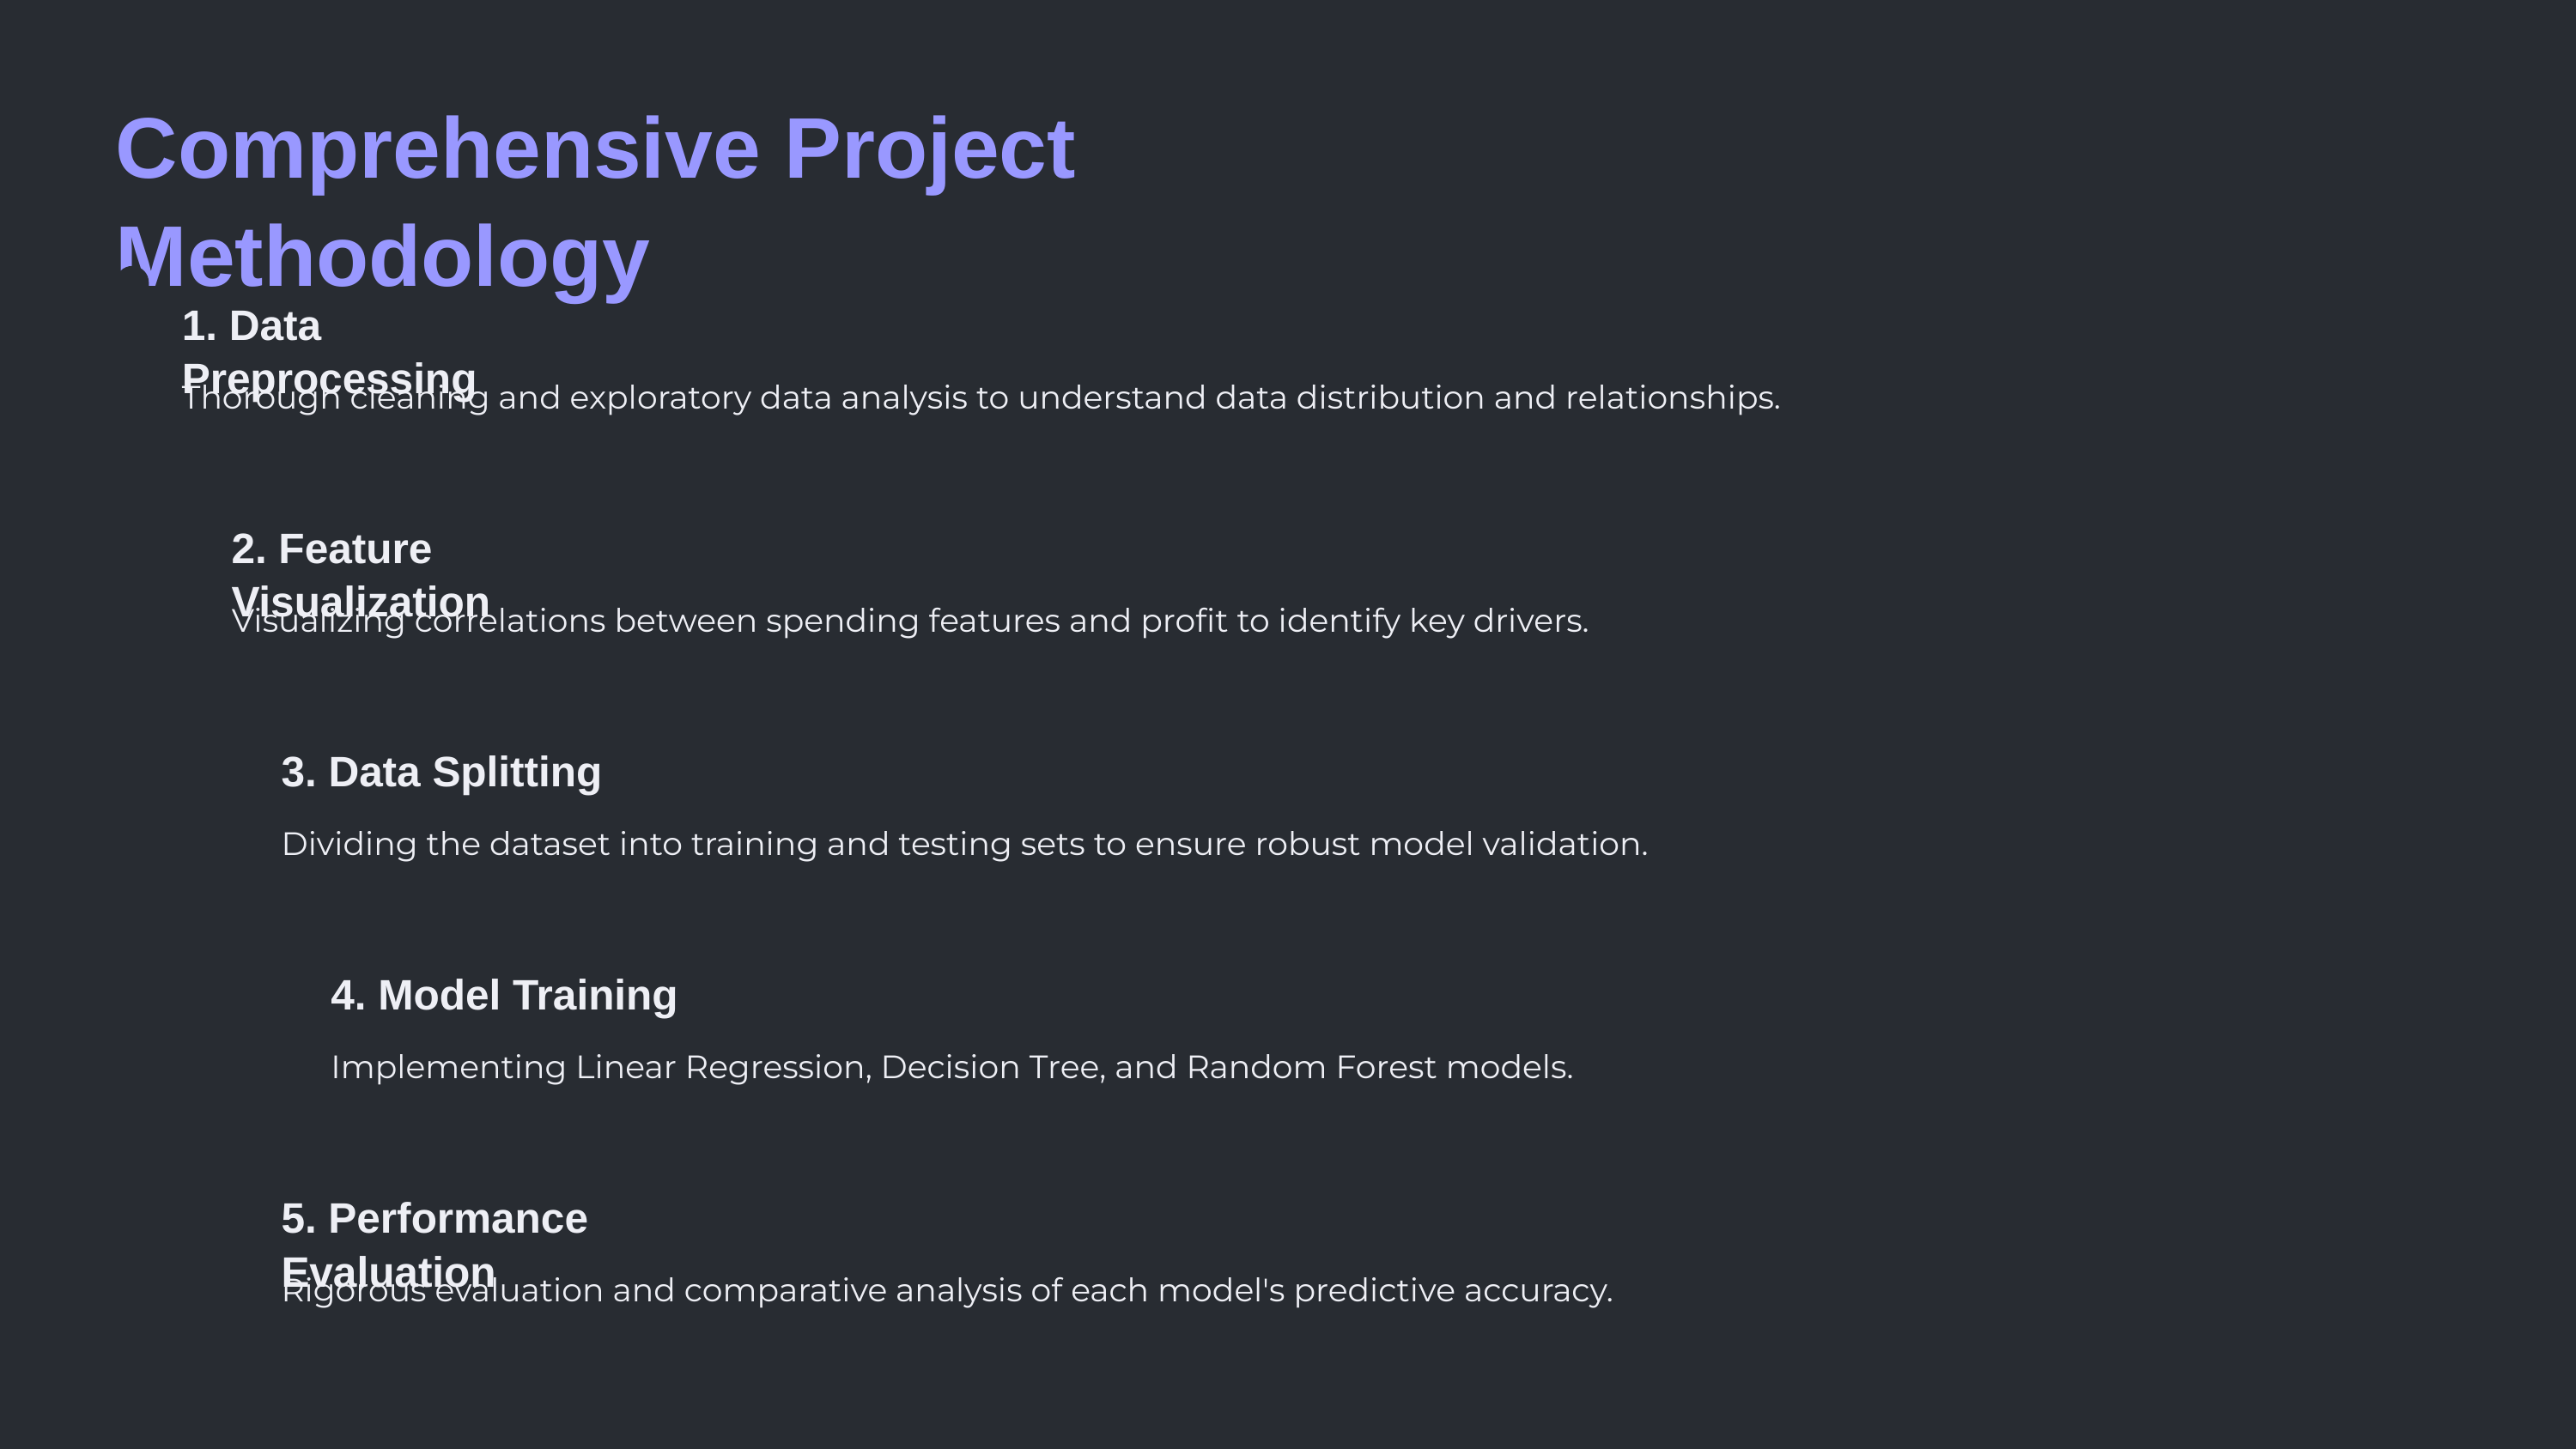

Comprehensive Project Methodology

1. Data Preprocessing
Thorough cleaning and exploratory data analysis to understand data distribution and relationships.

2. Feature Visualization
Visualizing correlations between spending features and profit to identify key drivers.

3. Data Splitting
Dividing the dataset into training and testing sets to ensure robust model validation.

4. Model Training
Implementing Linear Regression, Decision Tree, and Random Forest models.

5. Performance Evaluation
Rigorous evaluation and comparative analysis of each model's predictive accuracy.